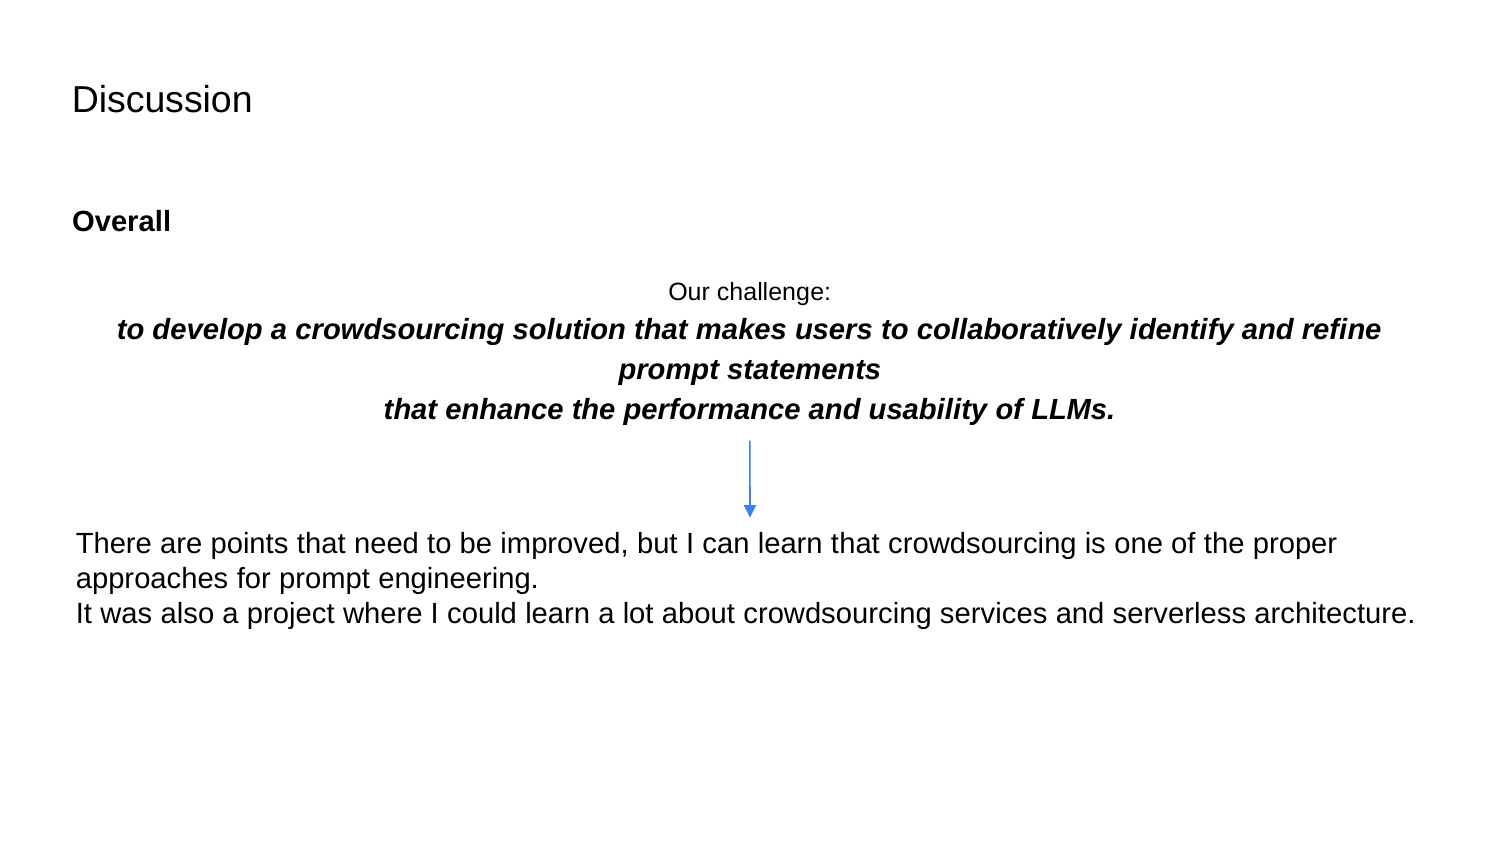

Discussion
Overall
Our challenge:
to develop a crowdsourcing solution that makes users to collaboratively identify and refine prompt statements
that enhance the performance and usability of LLMs.
There are points that need to be improved, but I can learn that crowdsourcing is one of the proper approaches for prompt engineering.
It was also a project where I could learn a lot about crowdsourcing services and serverless architecture.